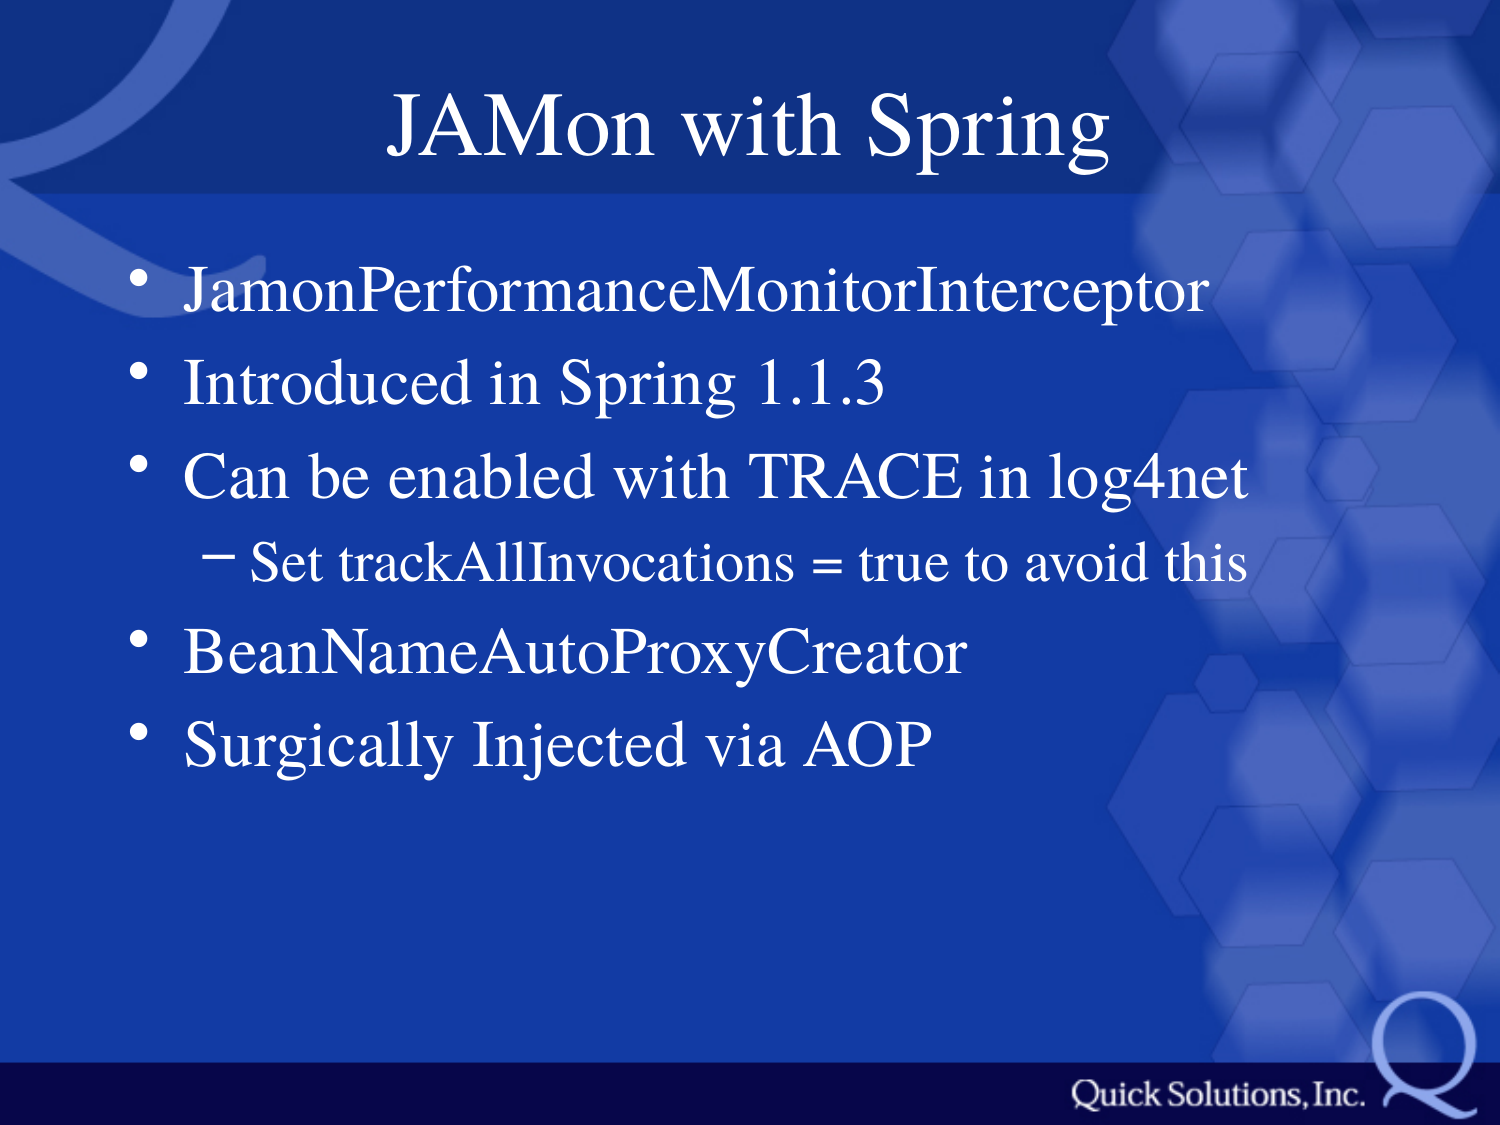

# JAMon with Spring
JamonPerformanceMonitorInterceptor
Introduced in Spring 1.1.3
Can be enabled with TRACE in log4net
Set trackAllInvocations = true to avoid this
BeanNameAutoProxyCreator
Surgically Injected via AOP